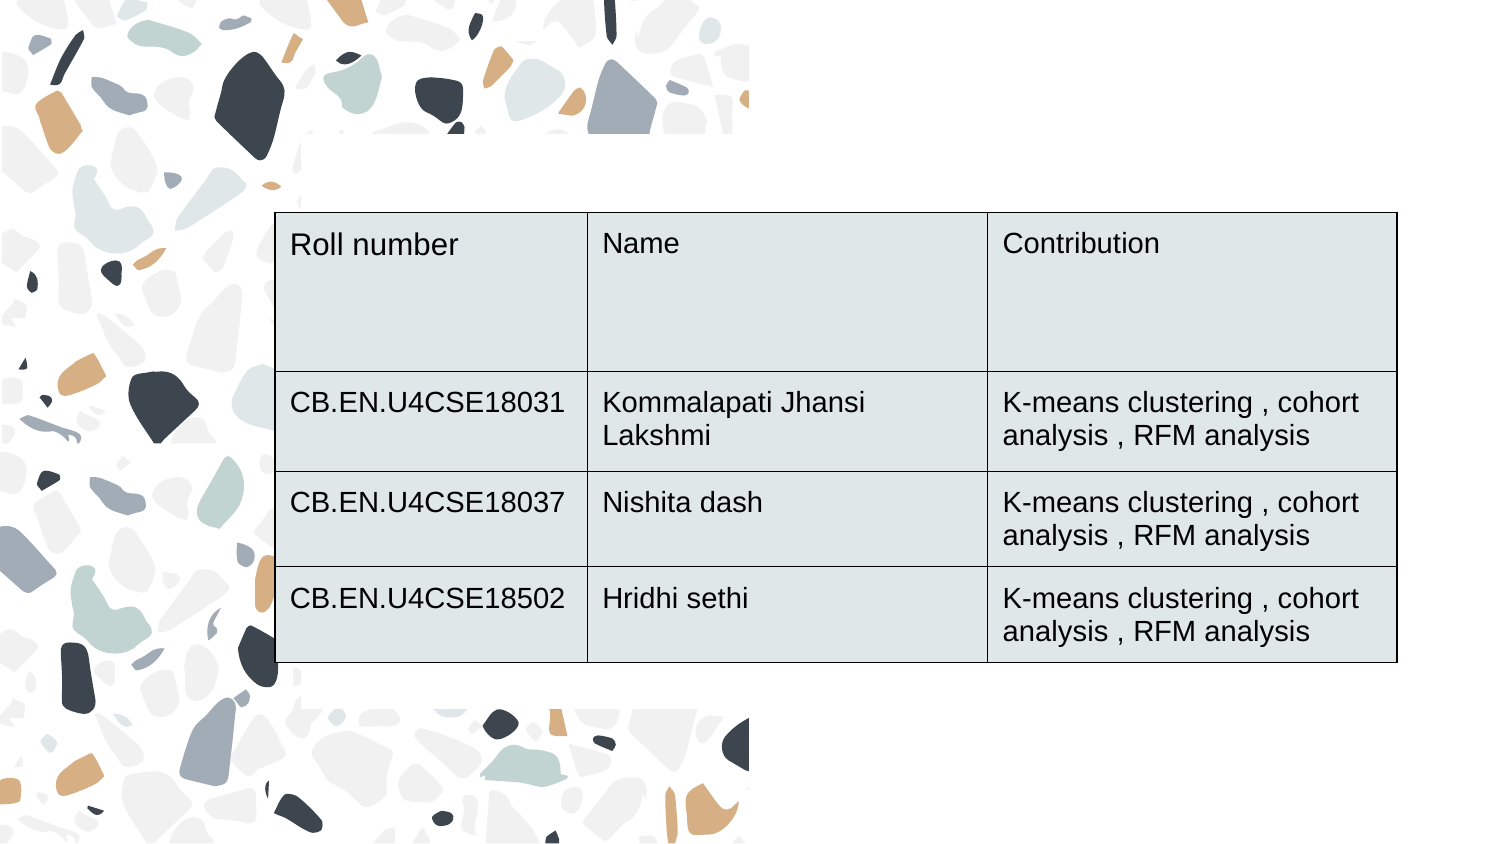

| Roll number | Name | Contribution |
| --- | --- | --- |
| CB.EN.U4CSE18031 | Kommalapati Jhansi Lakshmi | K-means clustering , cohort analysis , RFM analysis |
| CB.EN.U4CSE18037 | Nishita dash | K-means clustering , cohort analysis , RFM analysis |
| CB.EN.U4CSE18502 | Hridhi sethi | K-means clustering , cohort analysis , RFM analysis |